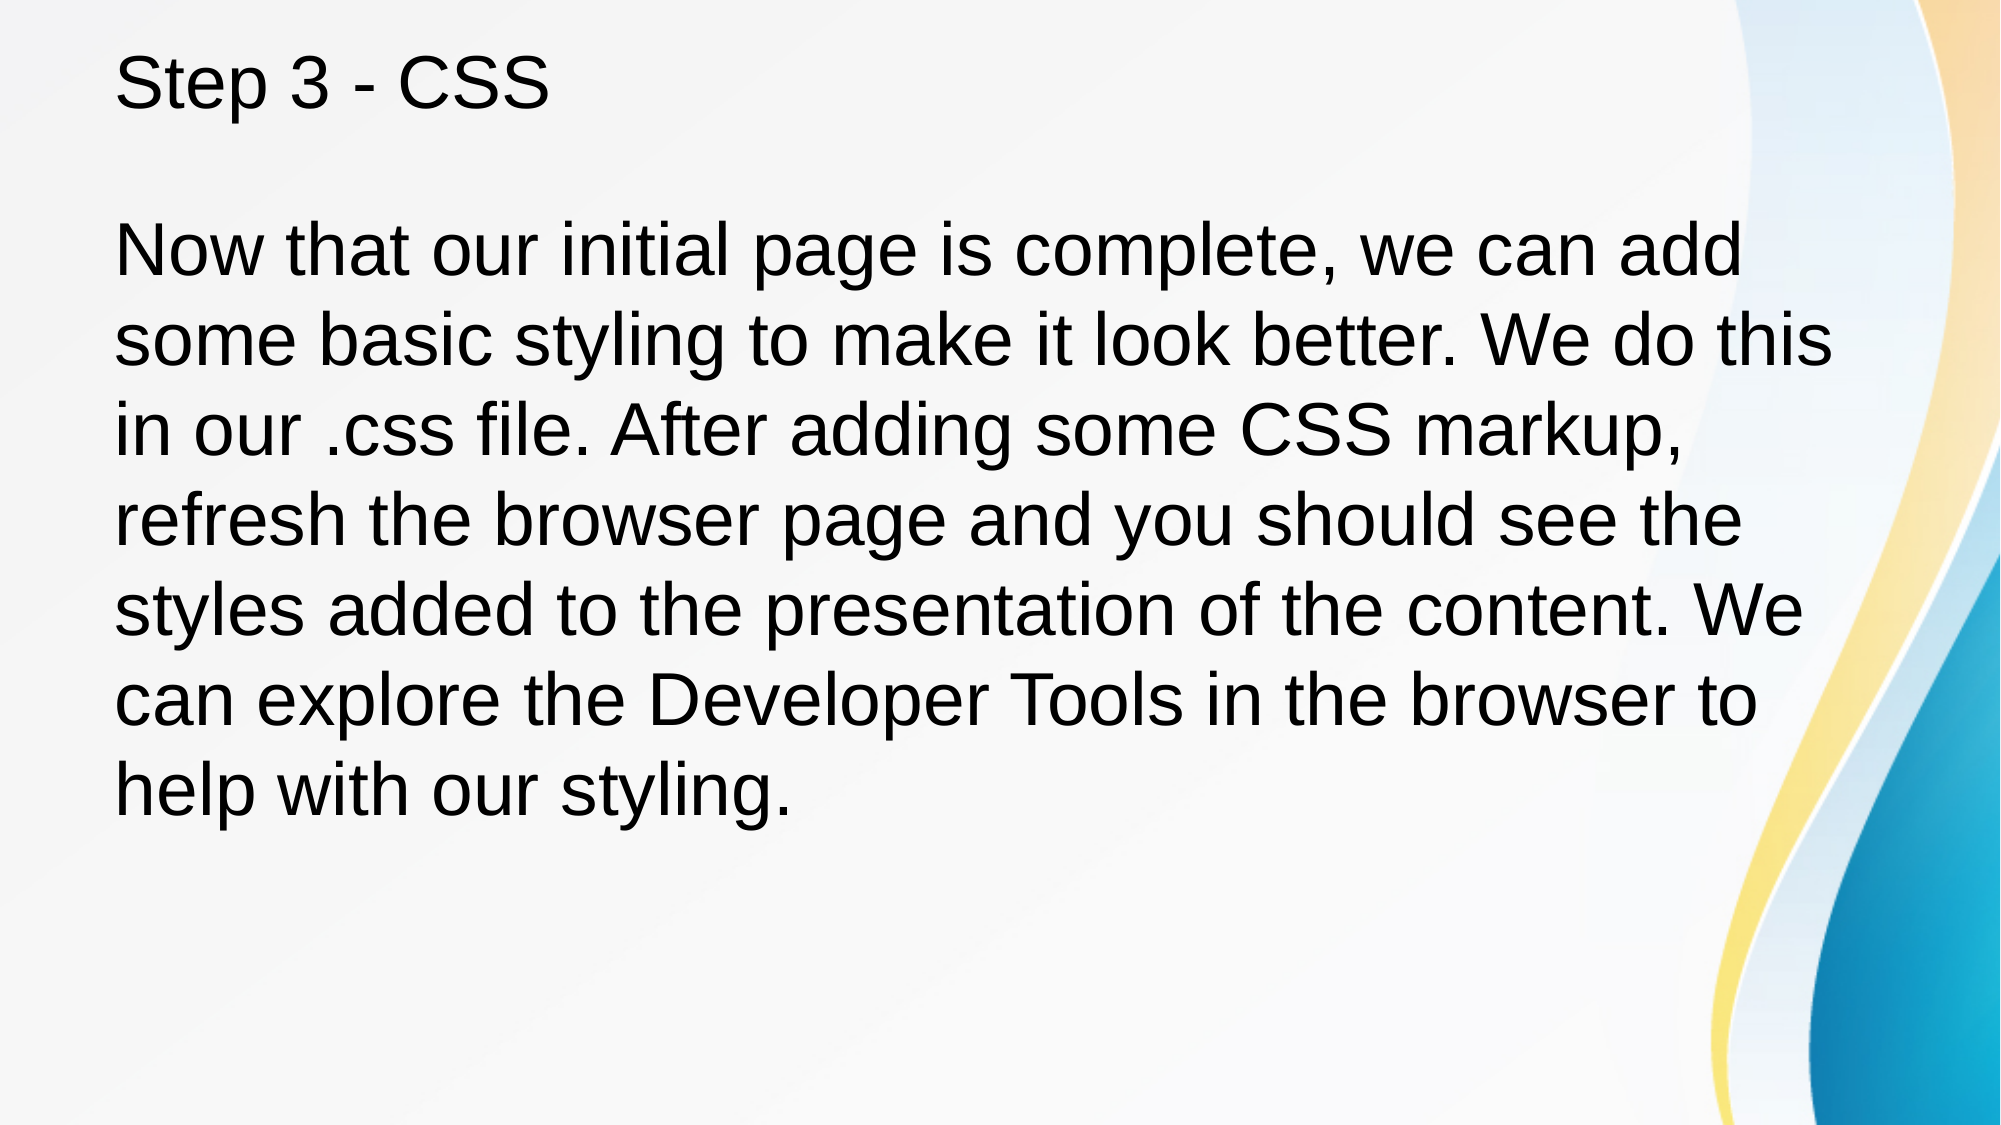

# Step 3 - CSS
Now that our initial page is complete, we can add some basic styling to make it look better. We do this in our .css file. After adding some CSS markup, refresh the browser page and you should see the styles added to the presentation of the content. We can explore the Developer Tools in the browser to help with our styling.